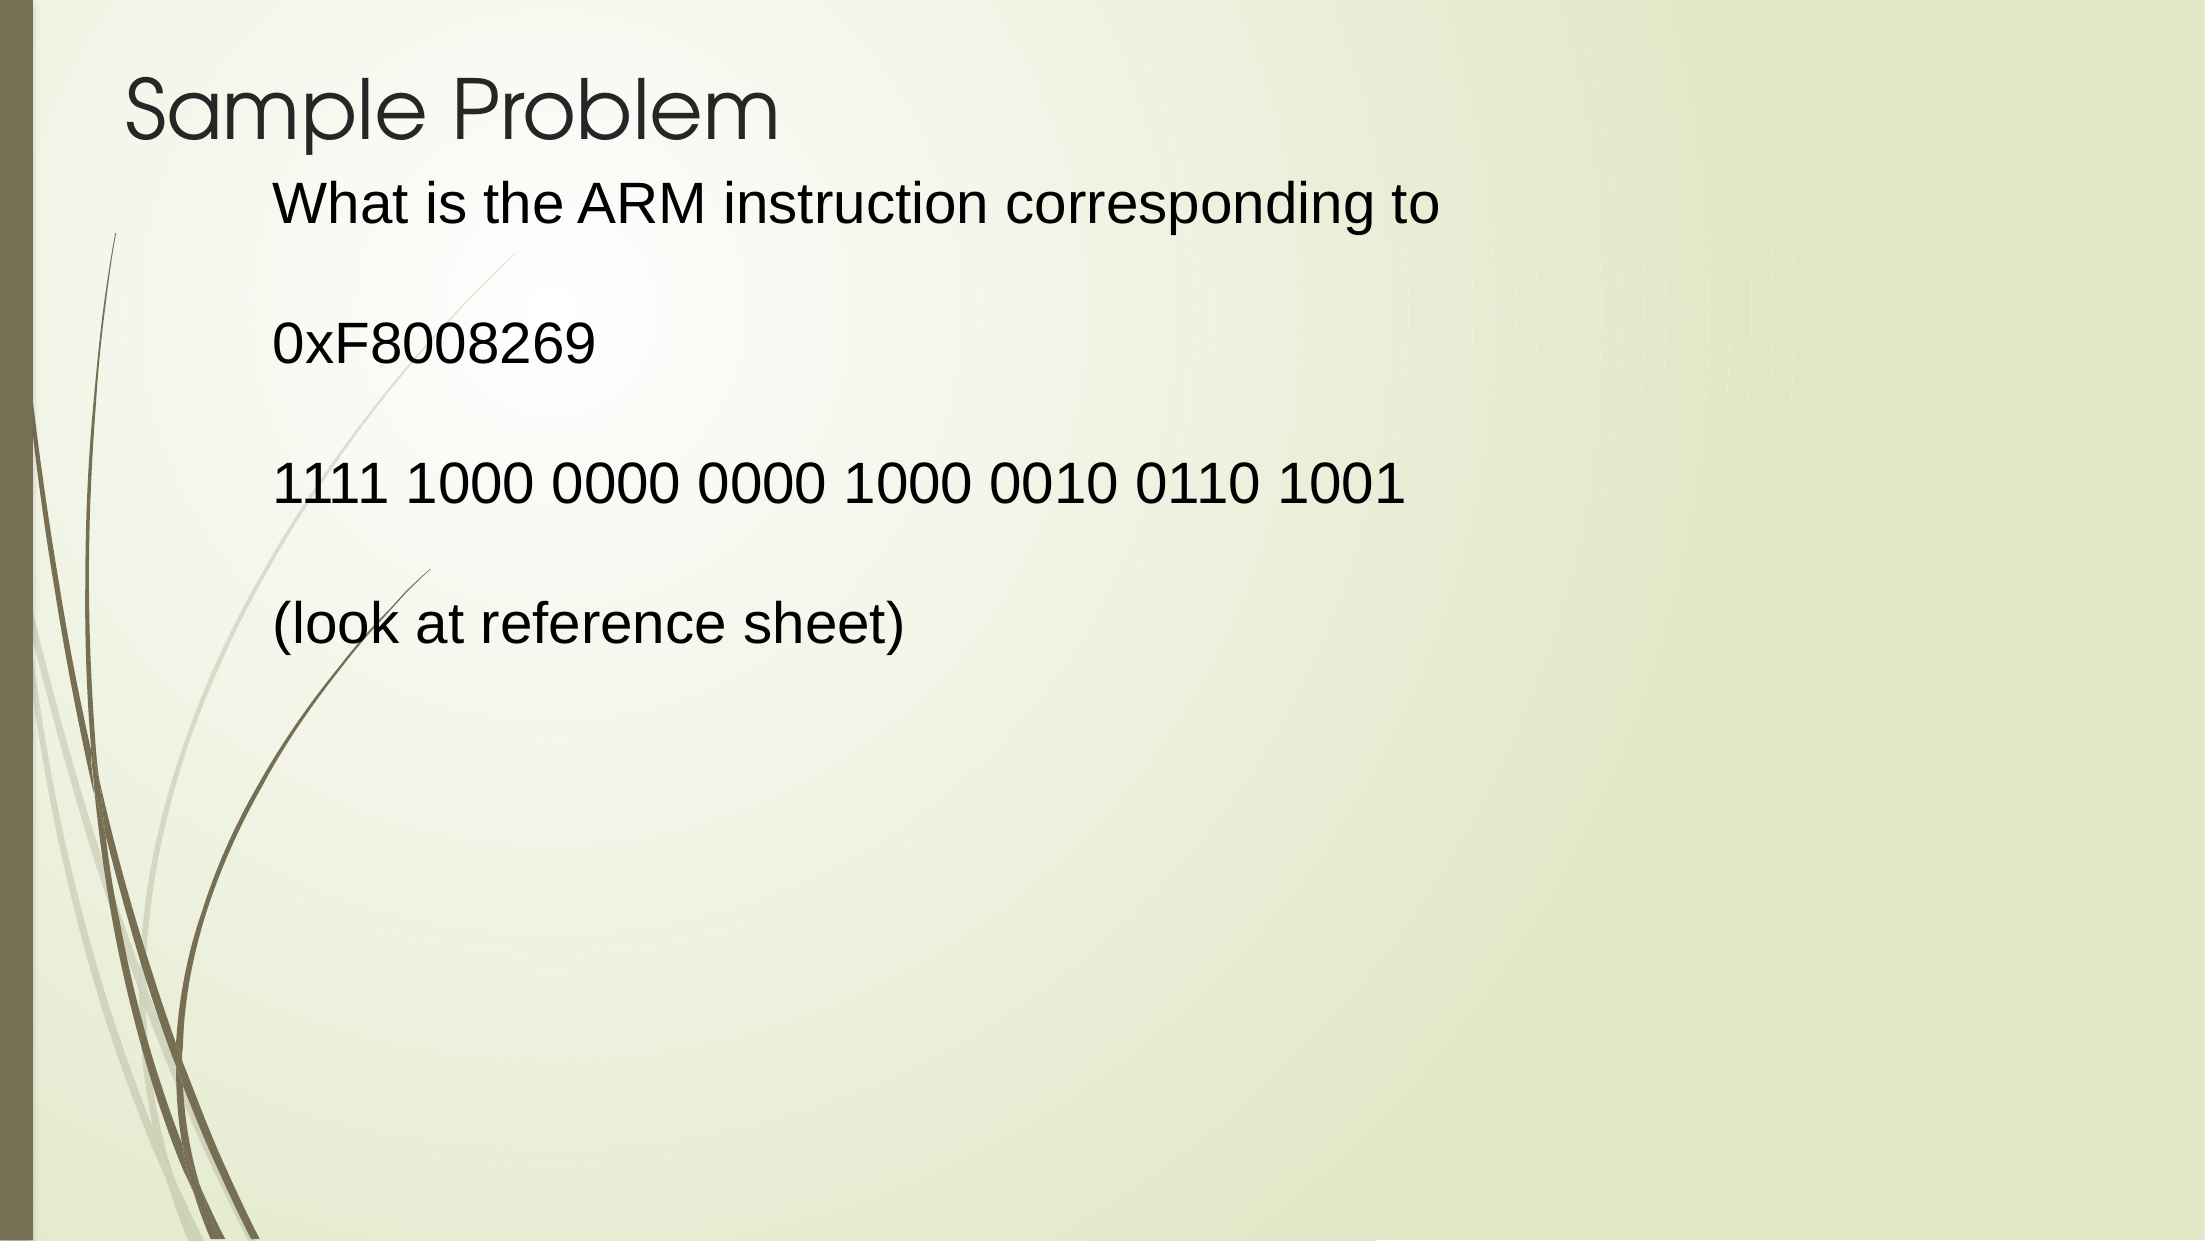

# Sample Problem
What is the ARM instruction corresponding to

0xF8008269

1111 1000 0000 0000 1000 0010 0110 1001

(look at reference sheet)